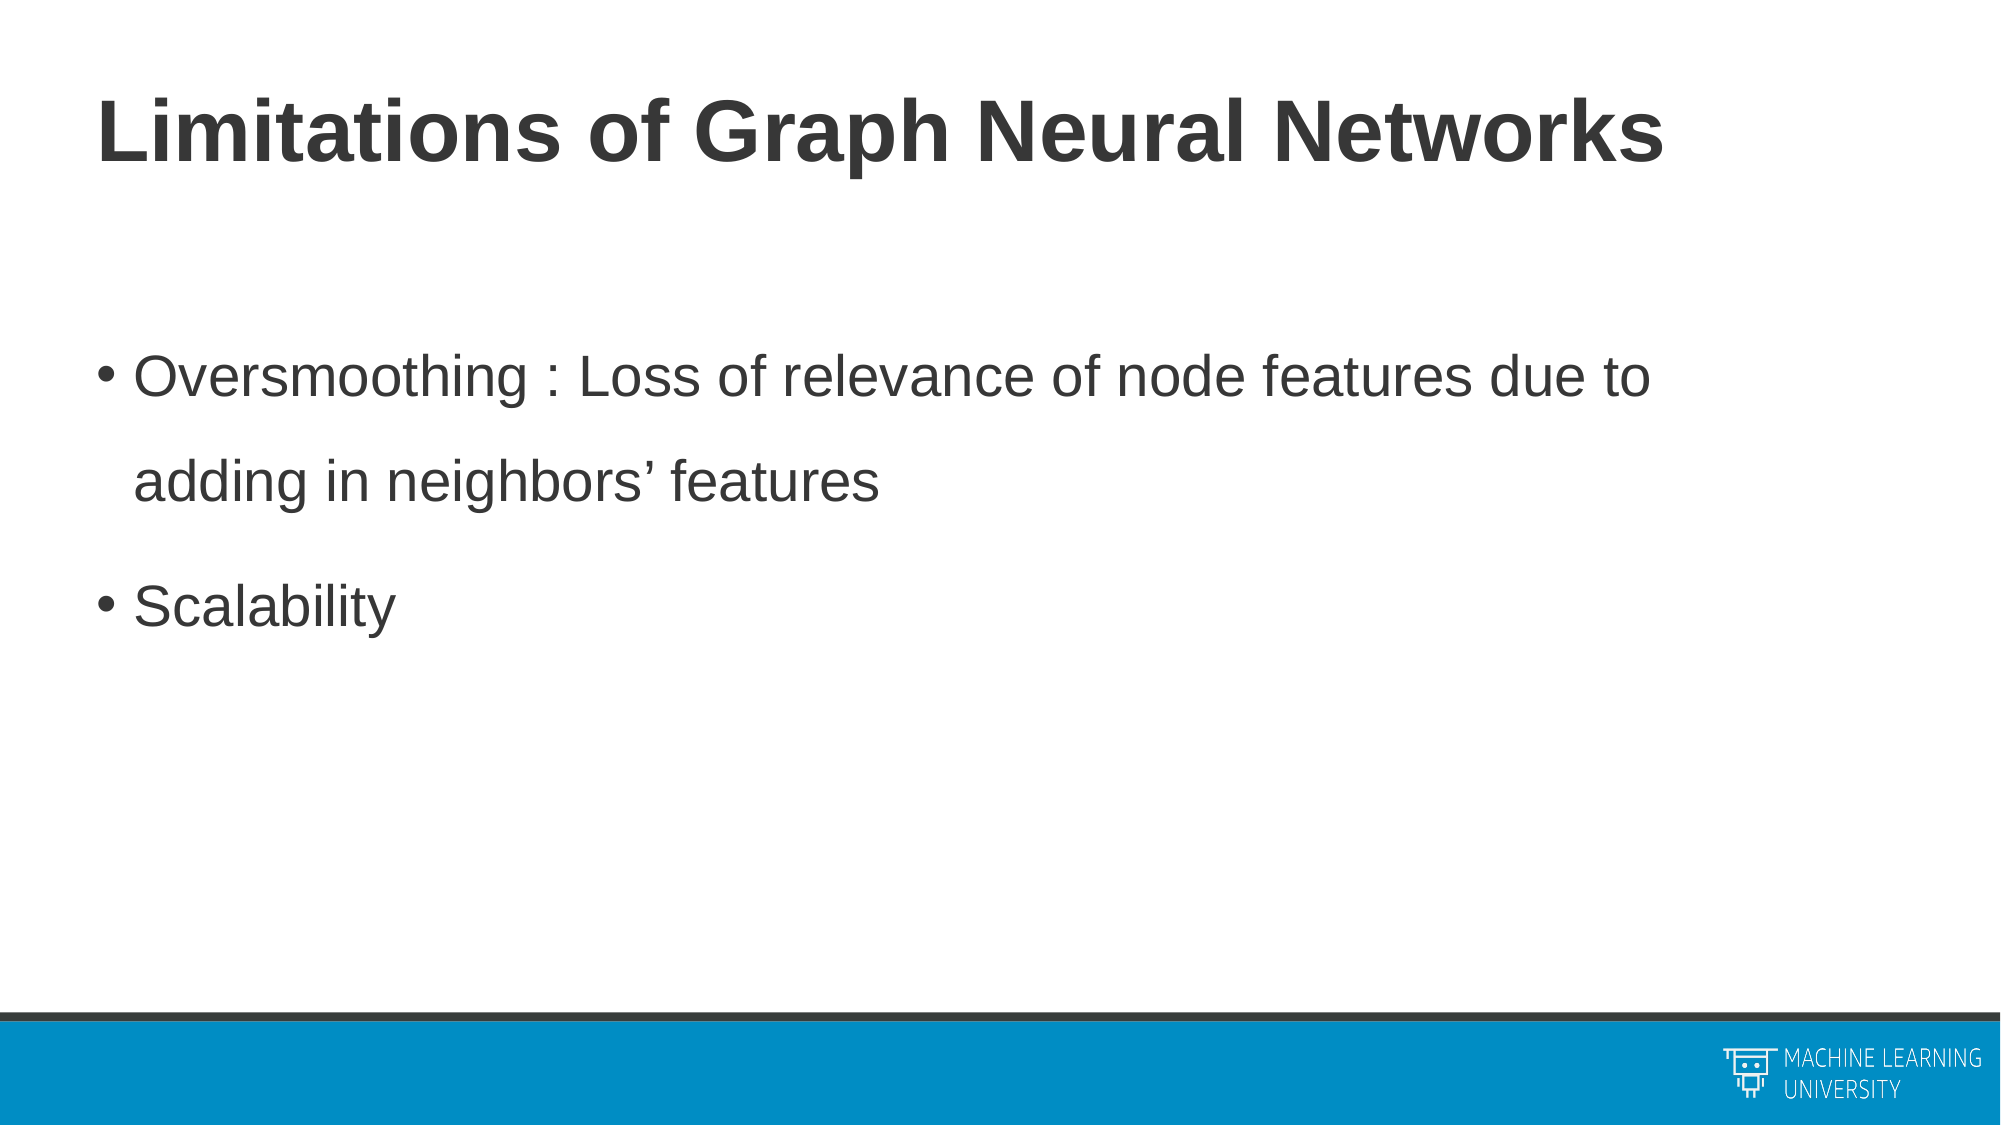

# Limitations of Graph Neural Networks
Oversmoothing : Loss of relevance of node features due to adding in neighbors’ features
Scalability